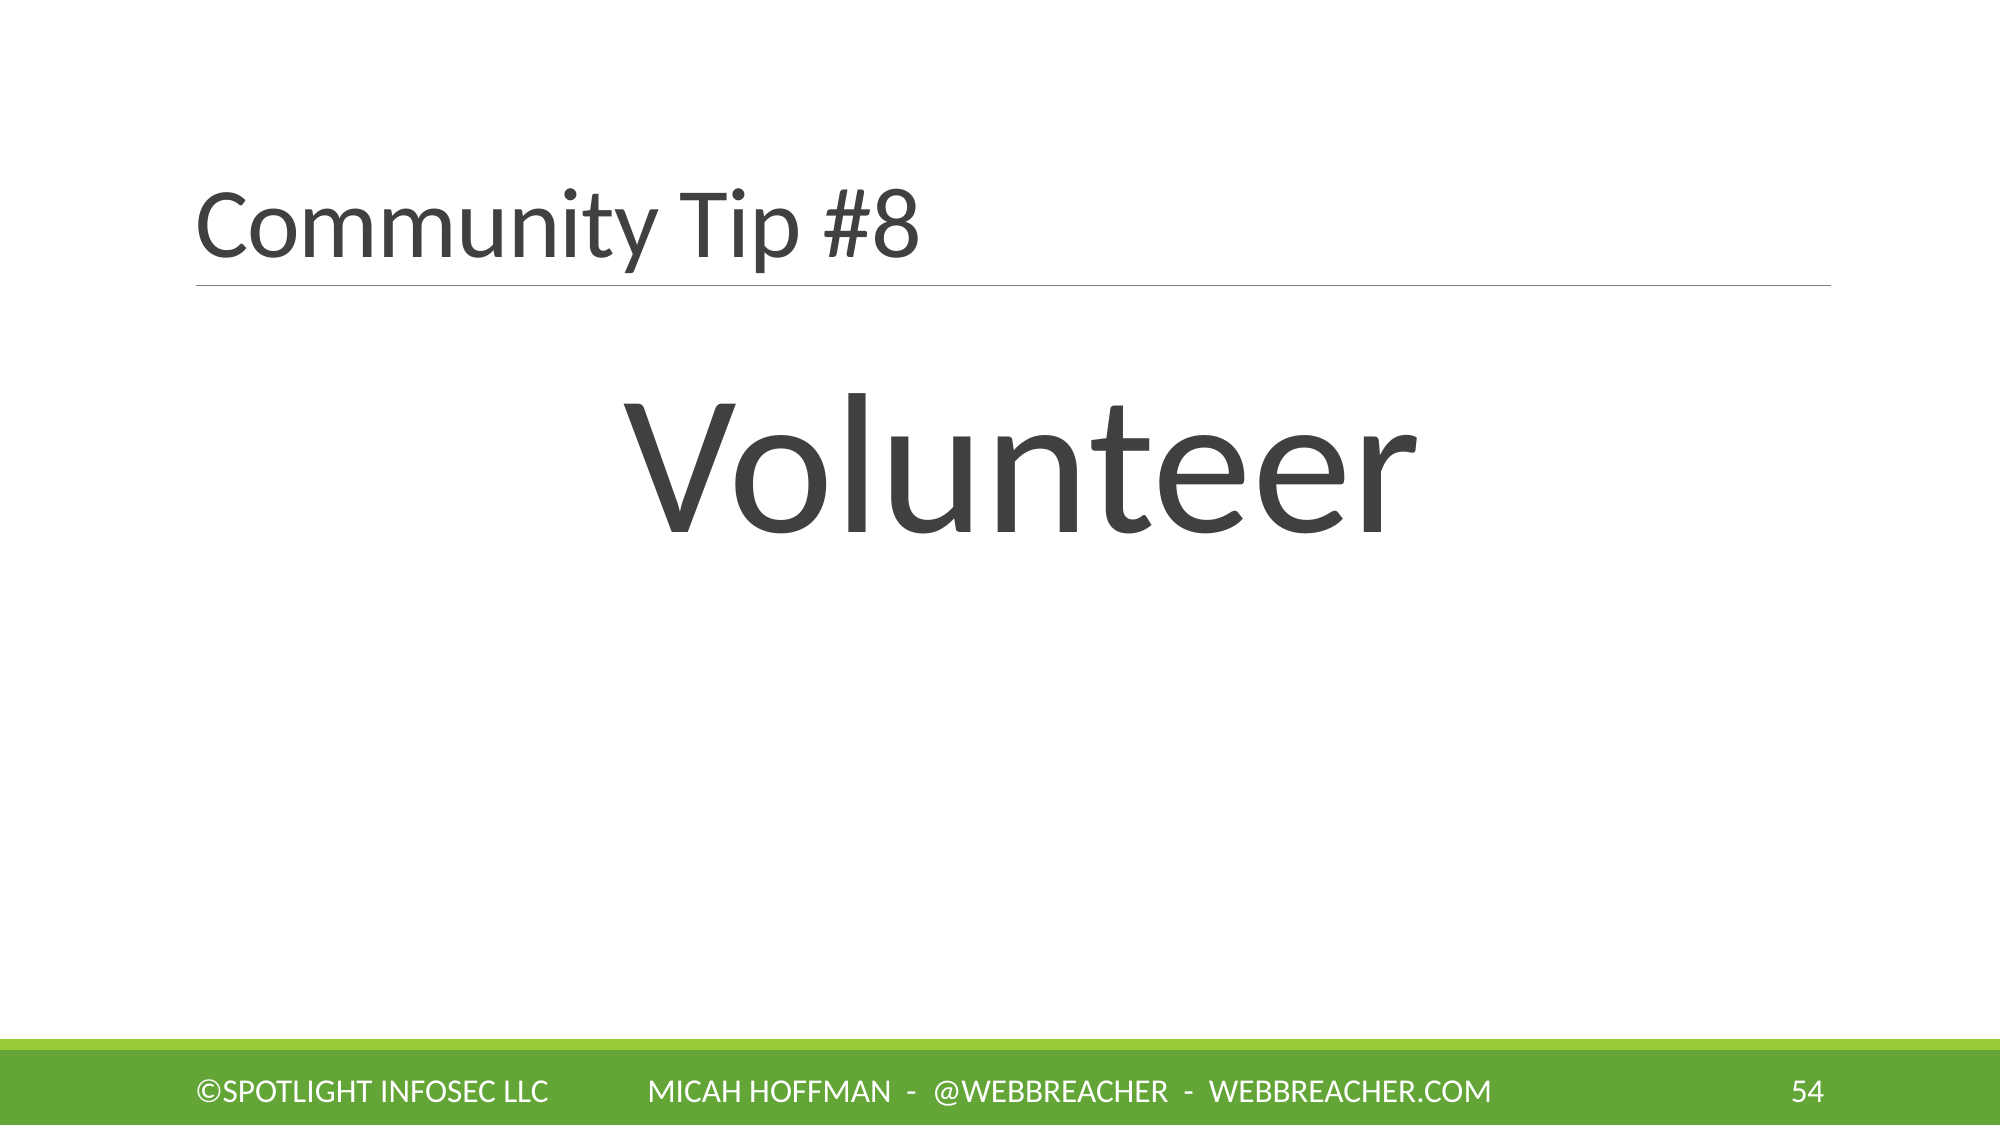

# Community Tip #8
Volunteer
©Spotlight Infosec LLC
Micah Hoffman  -  @WebBreacher  -  webbreacher.com
54